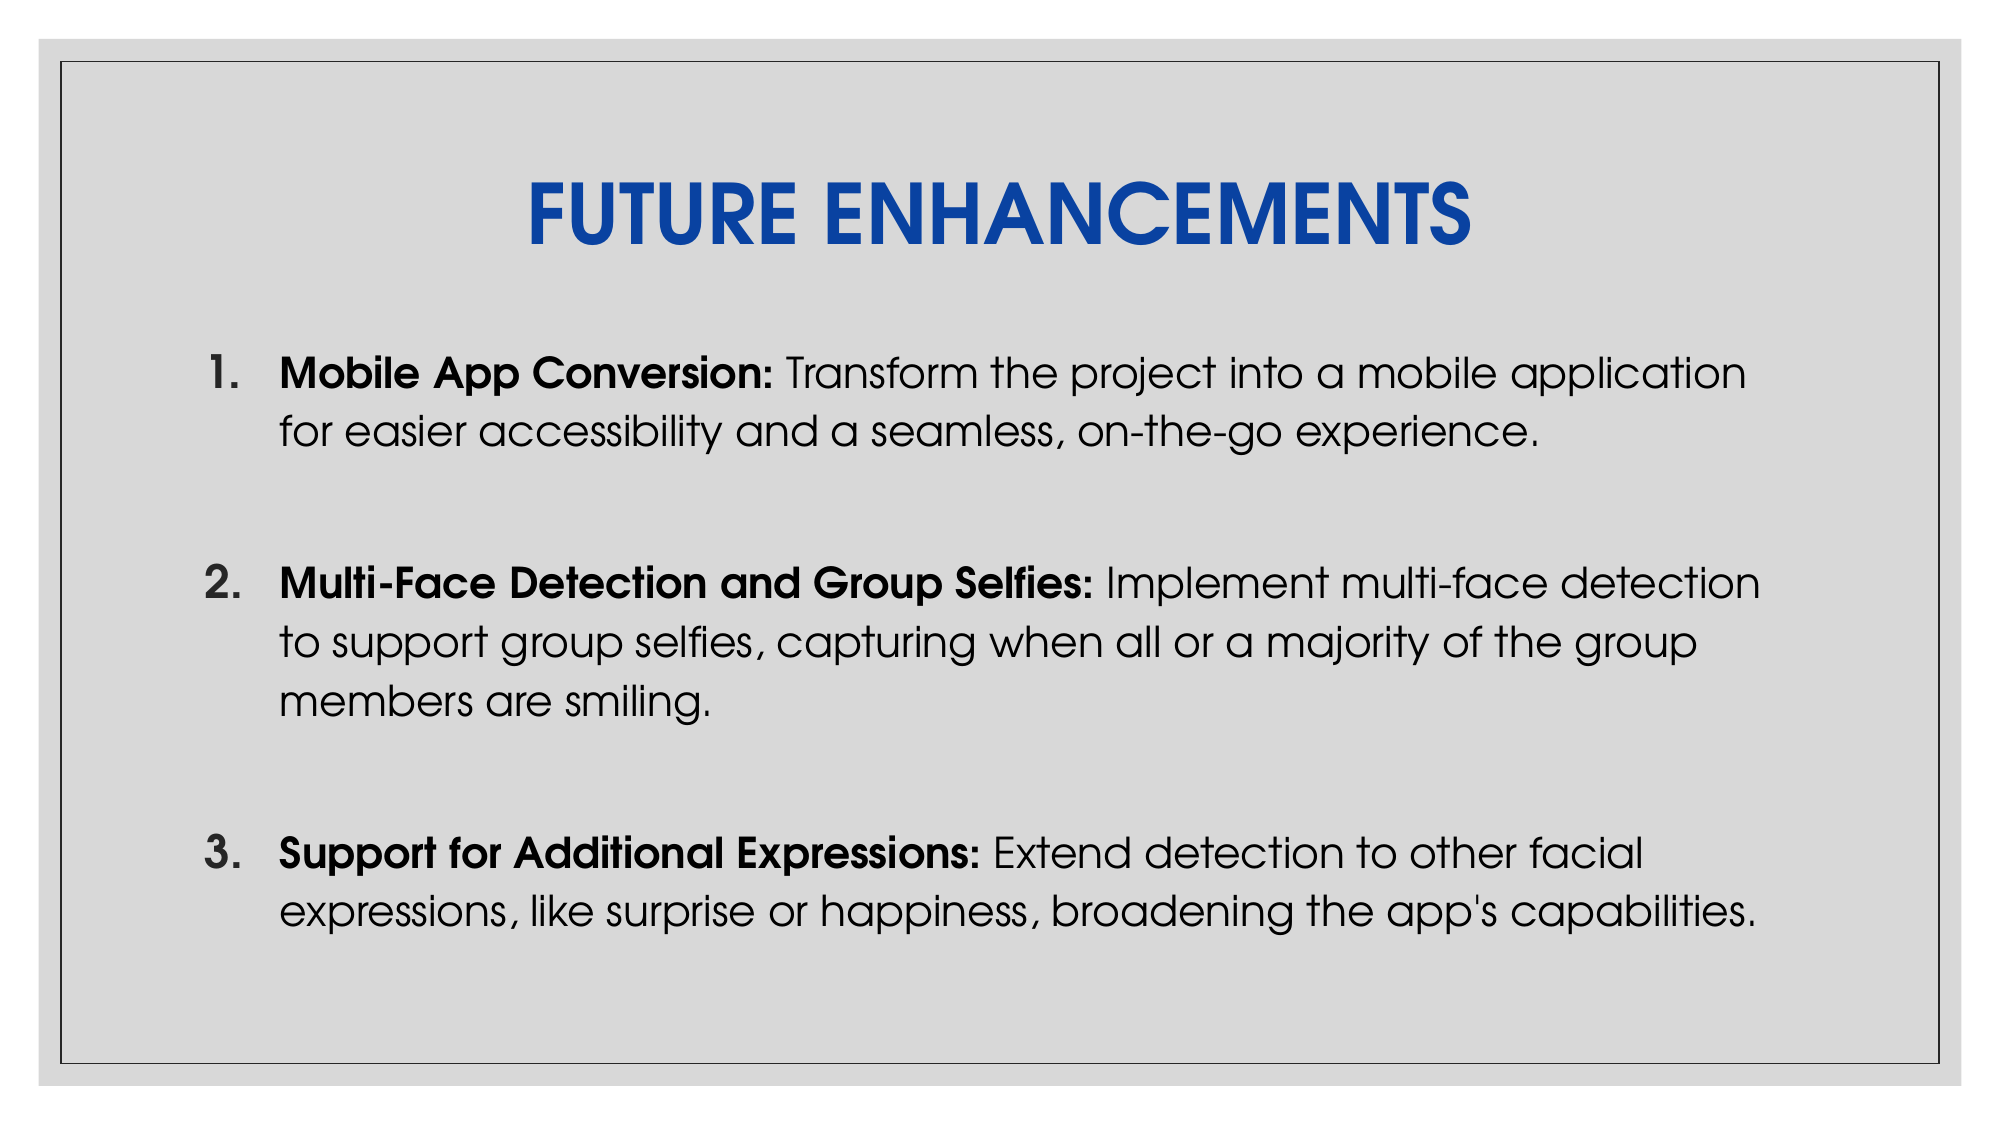

# FUTURE ENHANCEMENTS
Mobile App Conversion: Transform the project into a mobile application for easier accessibility and a seamless, on-the-go experience.

Multi-Face Detection and Group Selfies: Implement multi-face detection to support group selfies, capturing when all or a majority of the group members are smiling.

Support for Additional Expressions: Extend detection to other facial expressions, like surprise or happiness, broadening the app's capabilities.